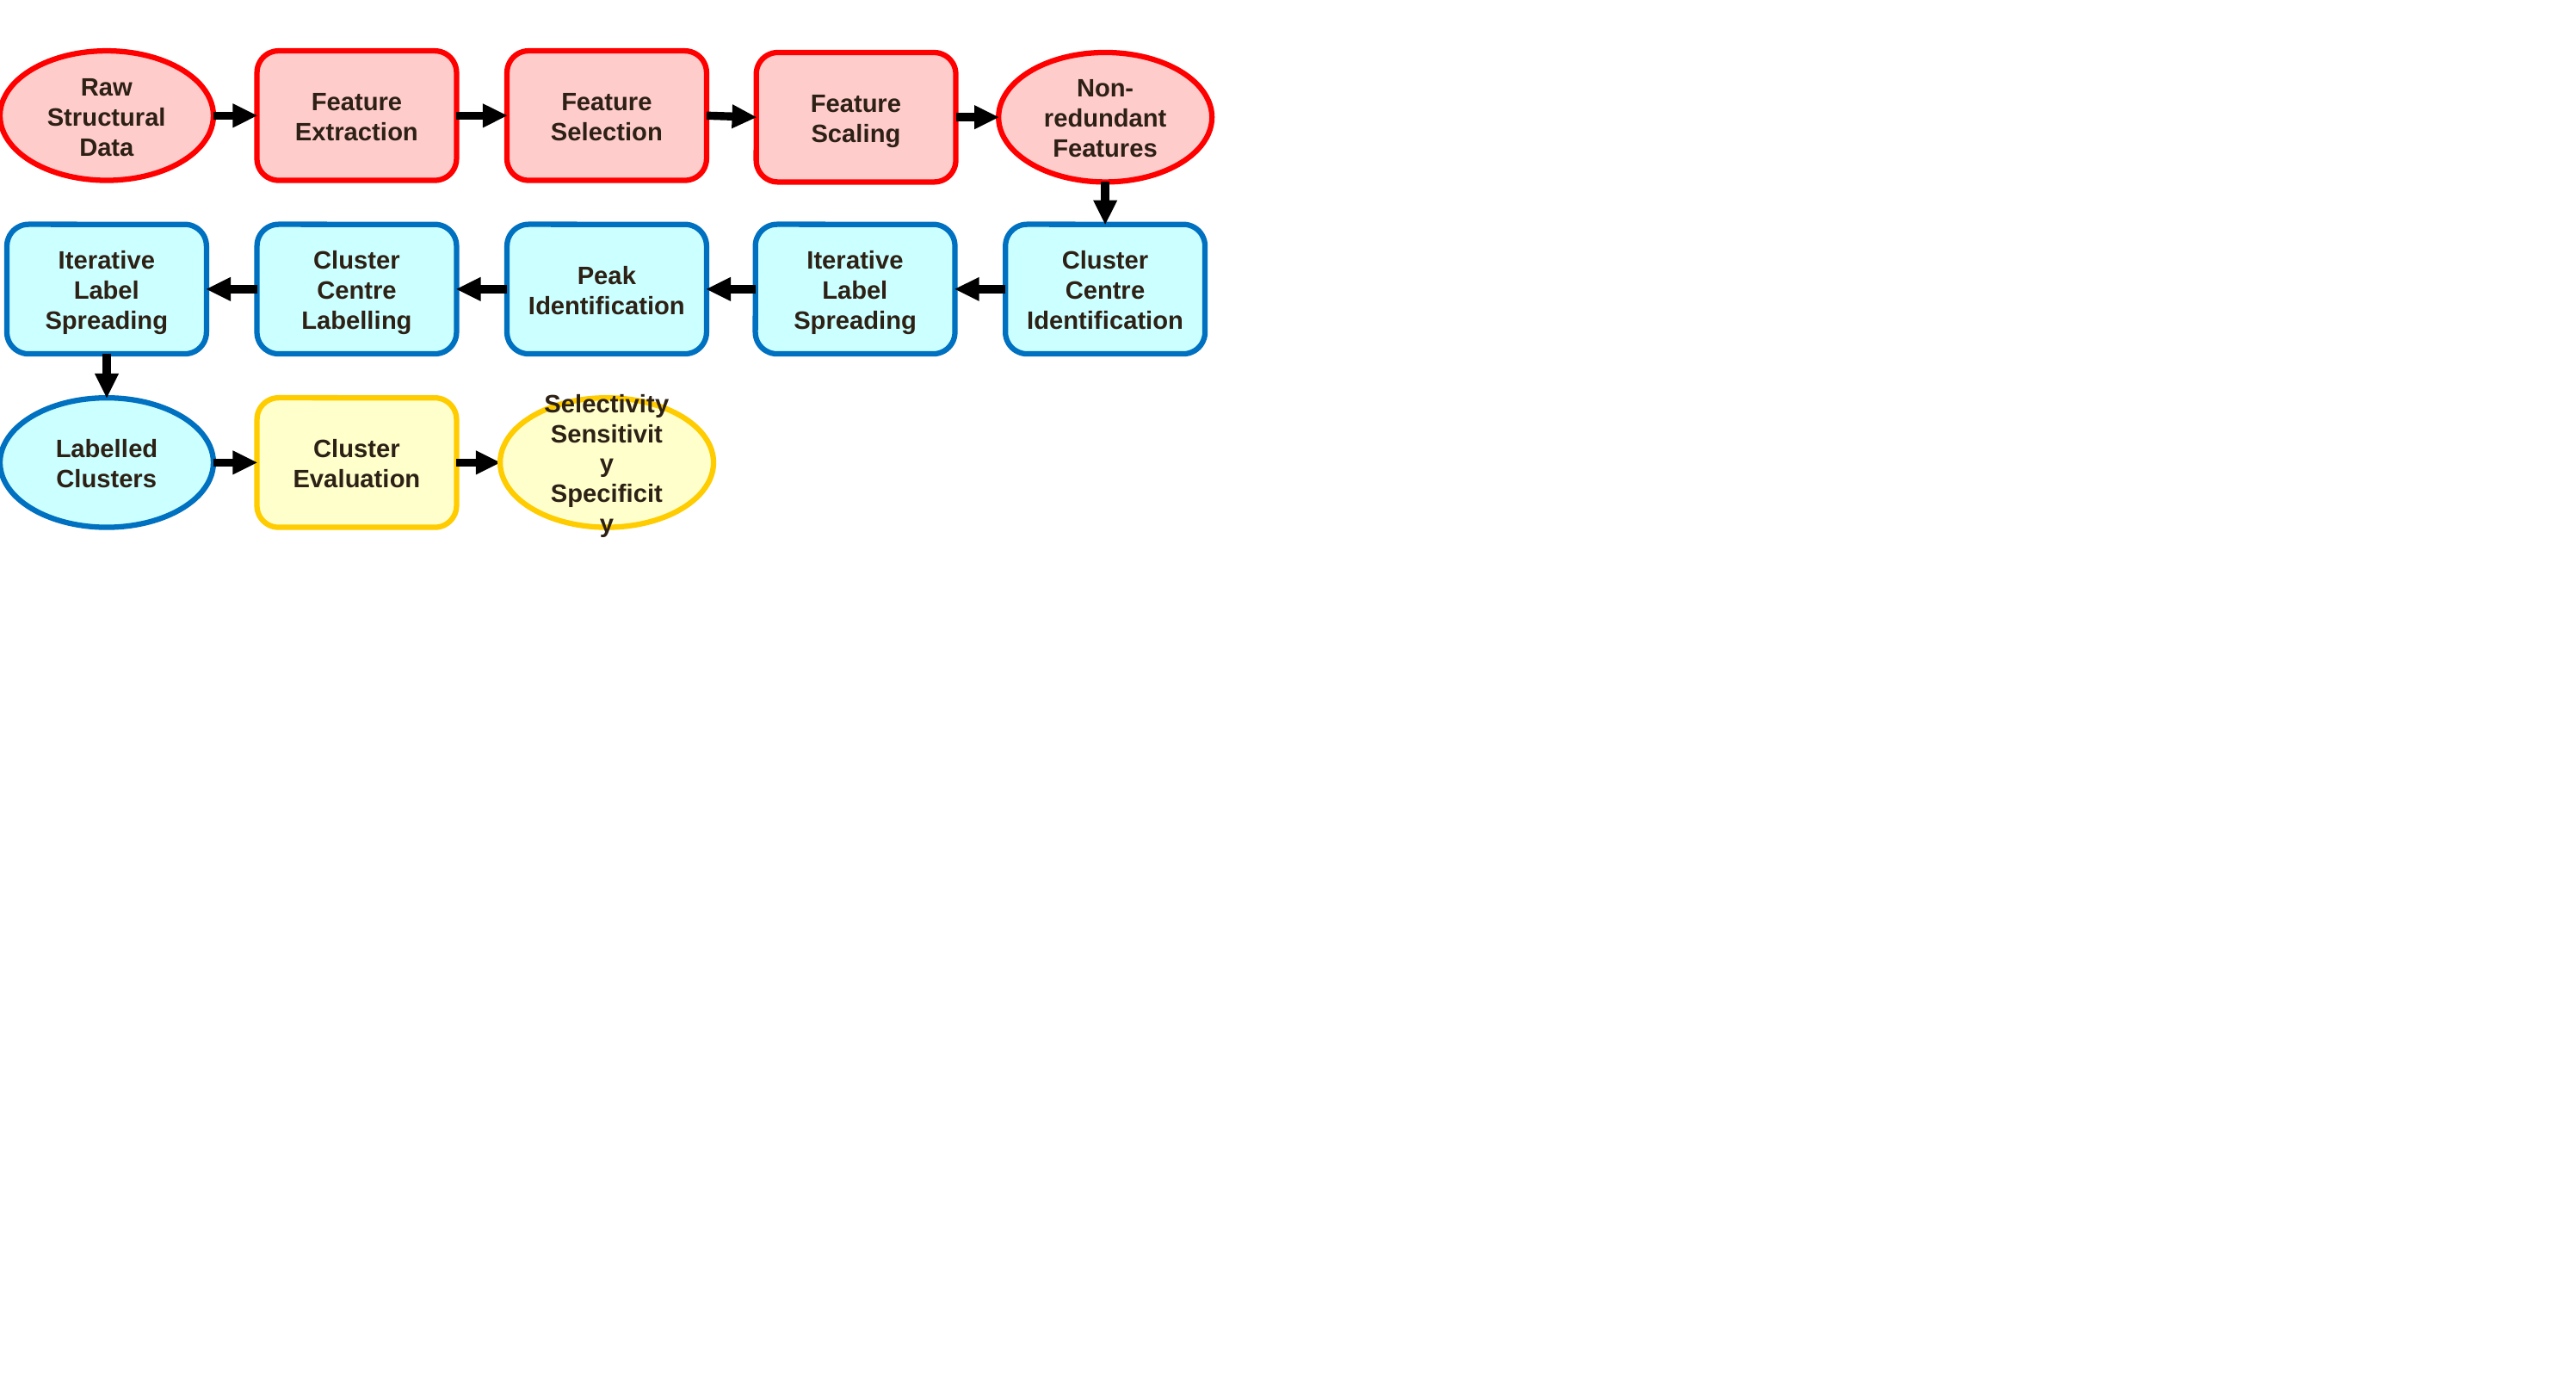

Raw Structural Data
Feature Selection
Feature Extraction
Feature Scaling
Non-redundant Features
Iterative Label Spreading
Cluster Centre Labelling
Peak Identification
Iterative Label Spreading
Cluster Centre Identification
Cluster Evaluation
Labelled Clusters
Selectivity
Sensitivity
Specificity